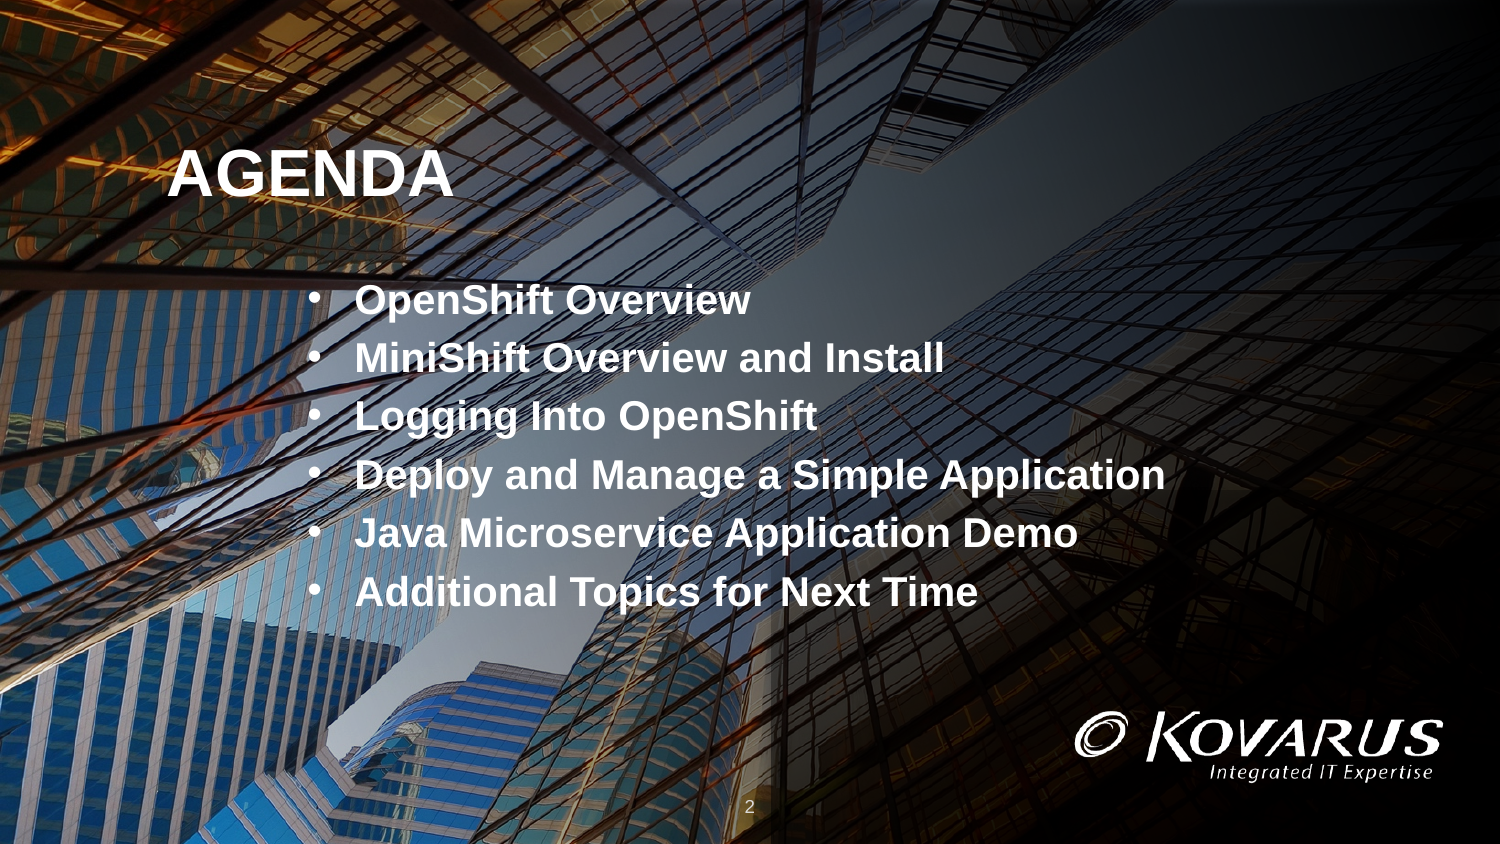

# AGENDA
OpenShift Overview
MiniShift Overview and Install
Logging Into OpenShift
Deploy and Manage a Simple Application
Java Microservice Application Demo
Additional Topics for Next Time